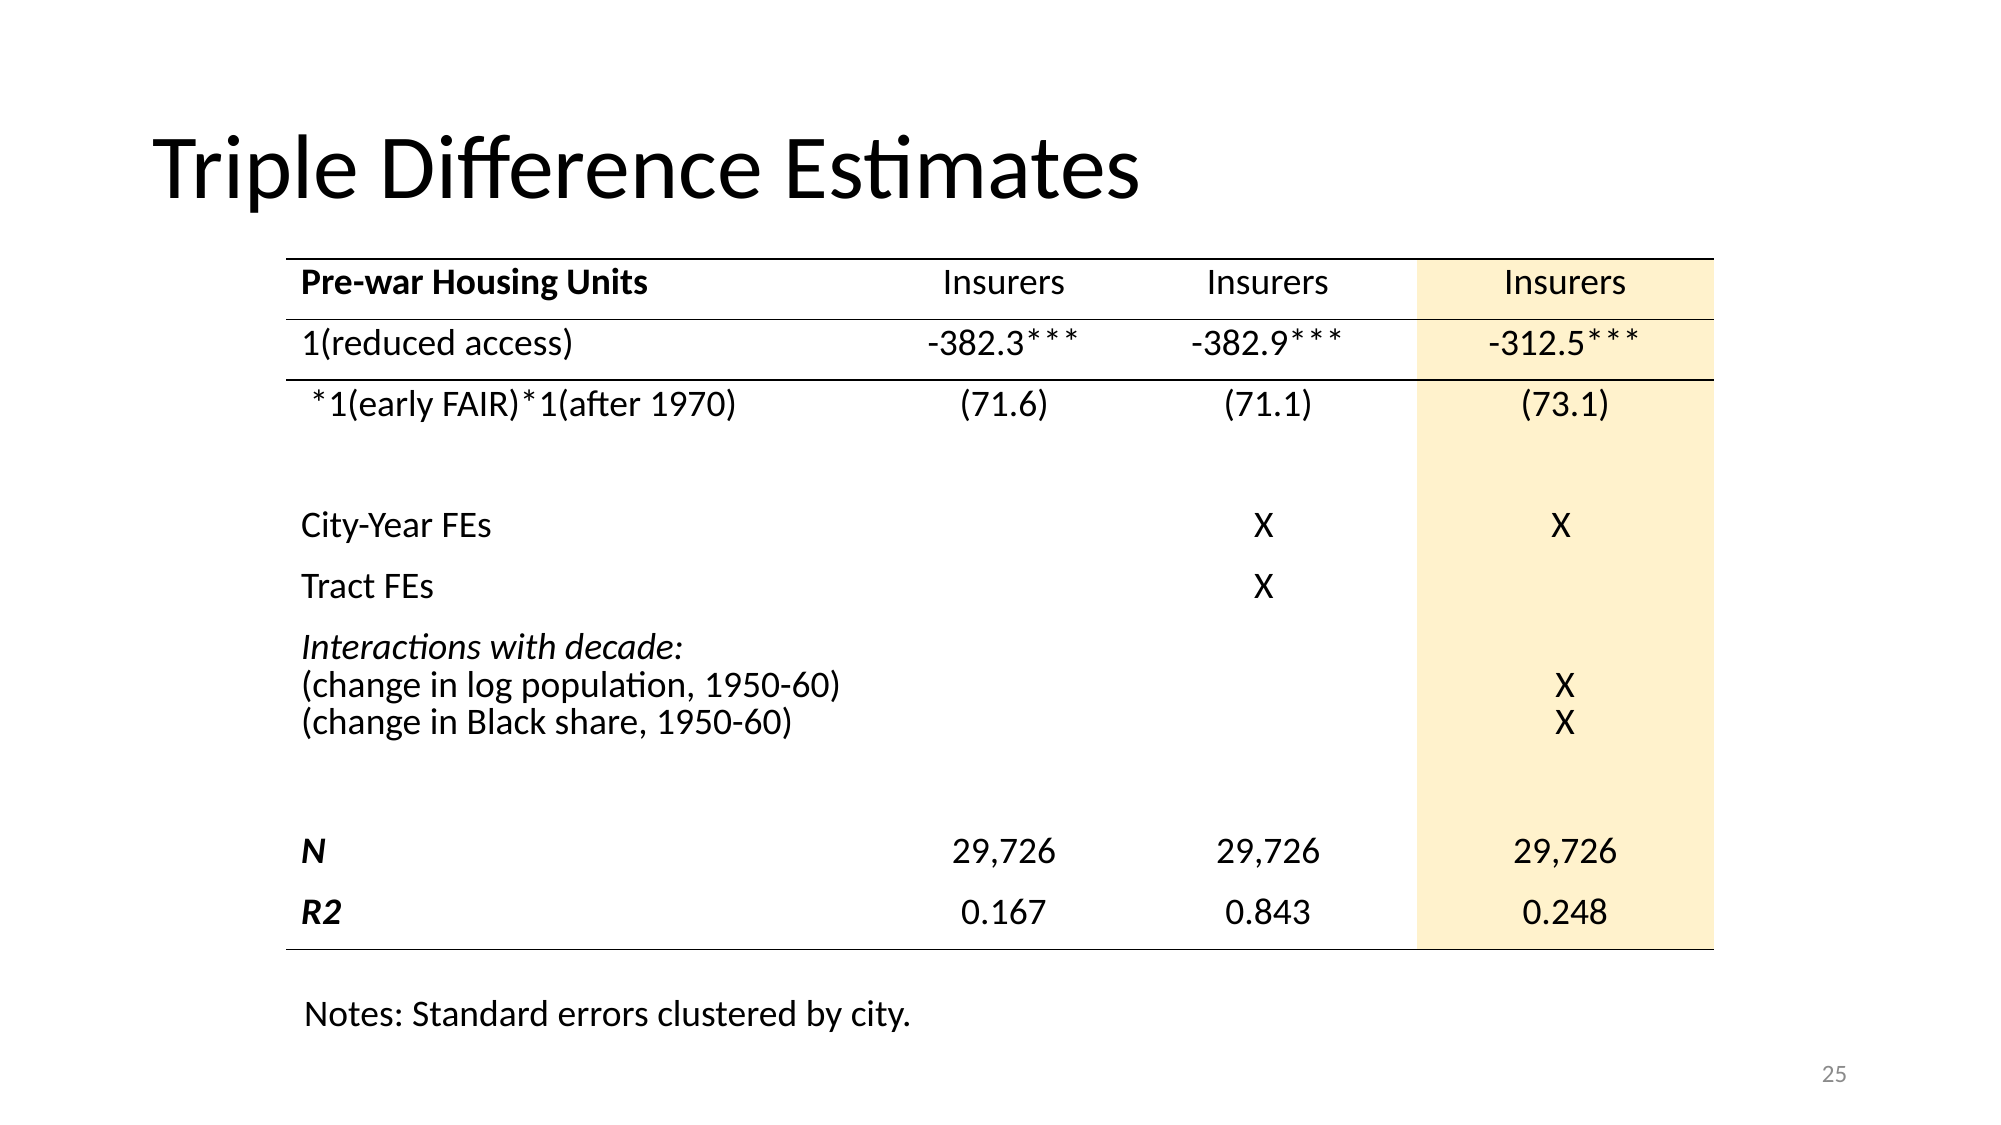

# Triple Difference Estimates
| Pre-war Housing Units | Insurers | Insurers | Insurers |
| --- | --- | --- | --- |
| 1(reduced access) | -382.3\*\*\* | -382.9\*\*\* | -312.5\*\*\* |
| \*1(early FAIR)\*1(after 1970) | (71.6) | (71.1) | (73.1) |
|  |  |  |  |
| City-Year FEs |  | X | X |
| Tract FEs |  | X |  |
| Interactions with decade: (change in log population, 1950-60) (change in Black share, 1950-60) |  |  | X X |
|  |  |  |  |
| N | 29,726 | 29,726 | 29,726 |
| R2 | 0.167 | 0.843 | 0.248 |
Notes: Standard errors clustered by city.
25